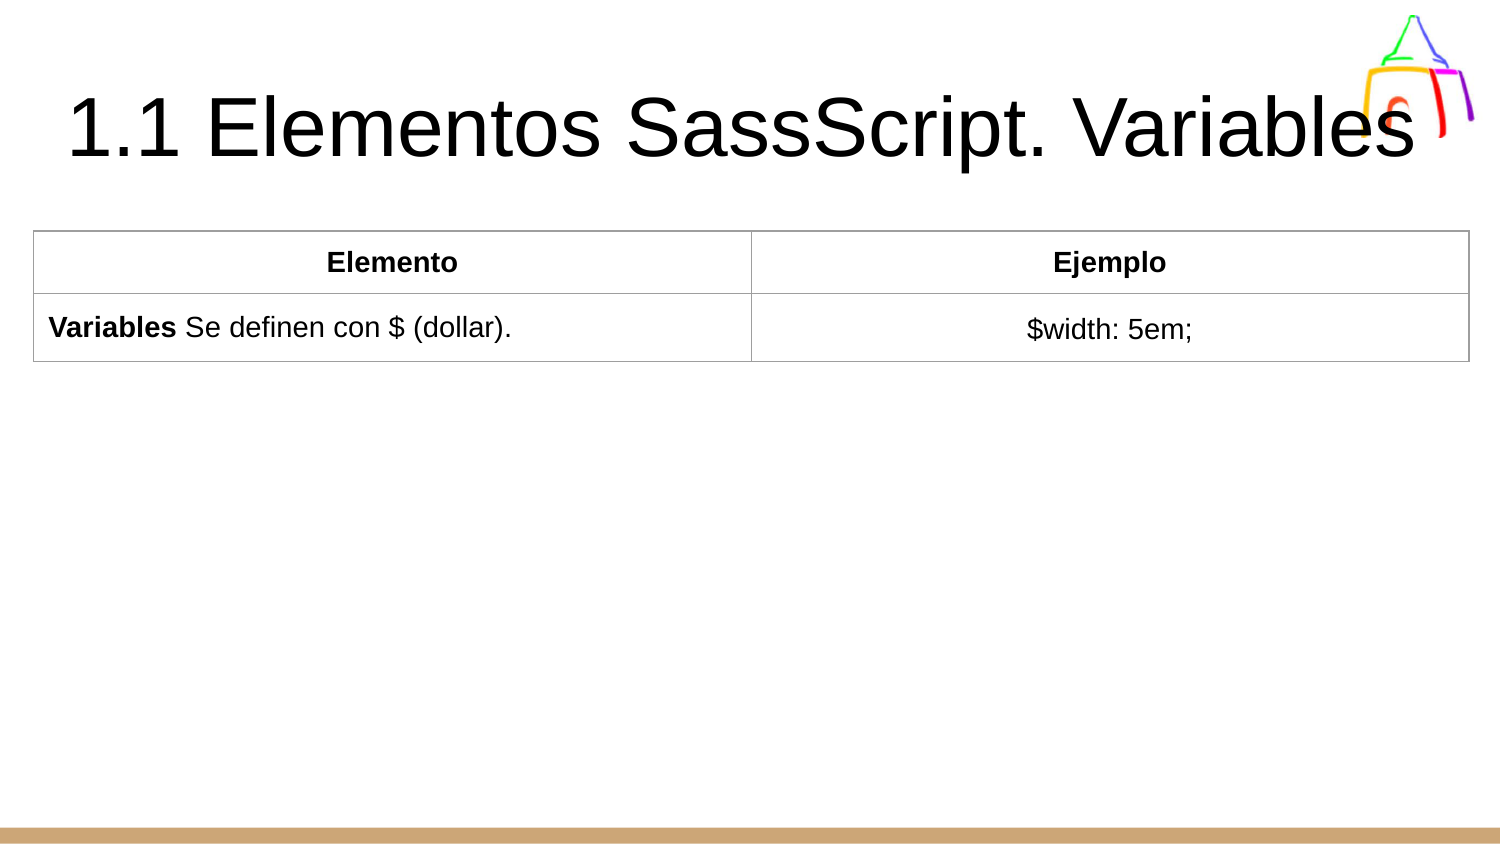

# 1.1 Elementos SassScript. Variables
| Elemento | Ejemplo |
| --- | --- |
| Variables Se definen con $ (dollar). | $width: 5em; |